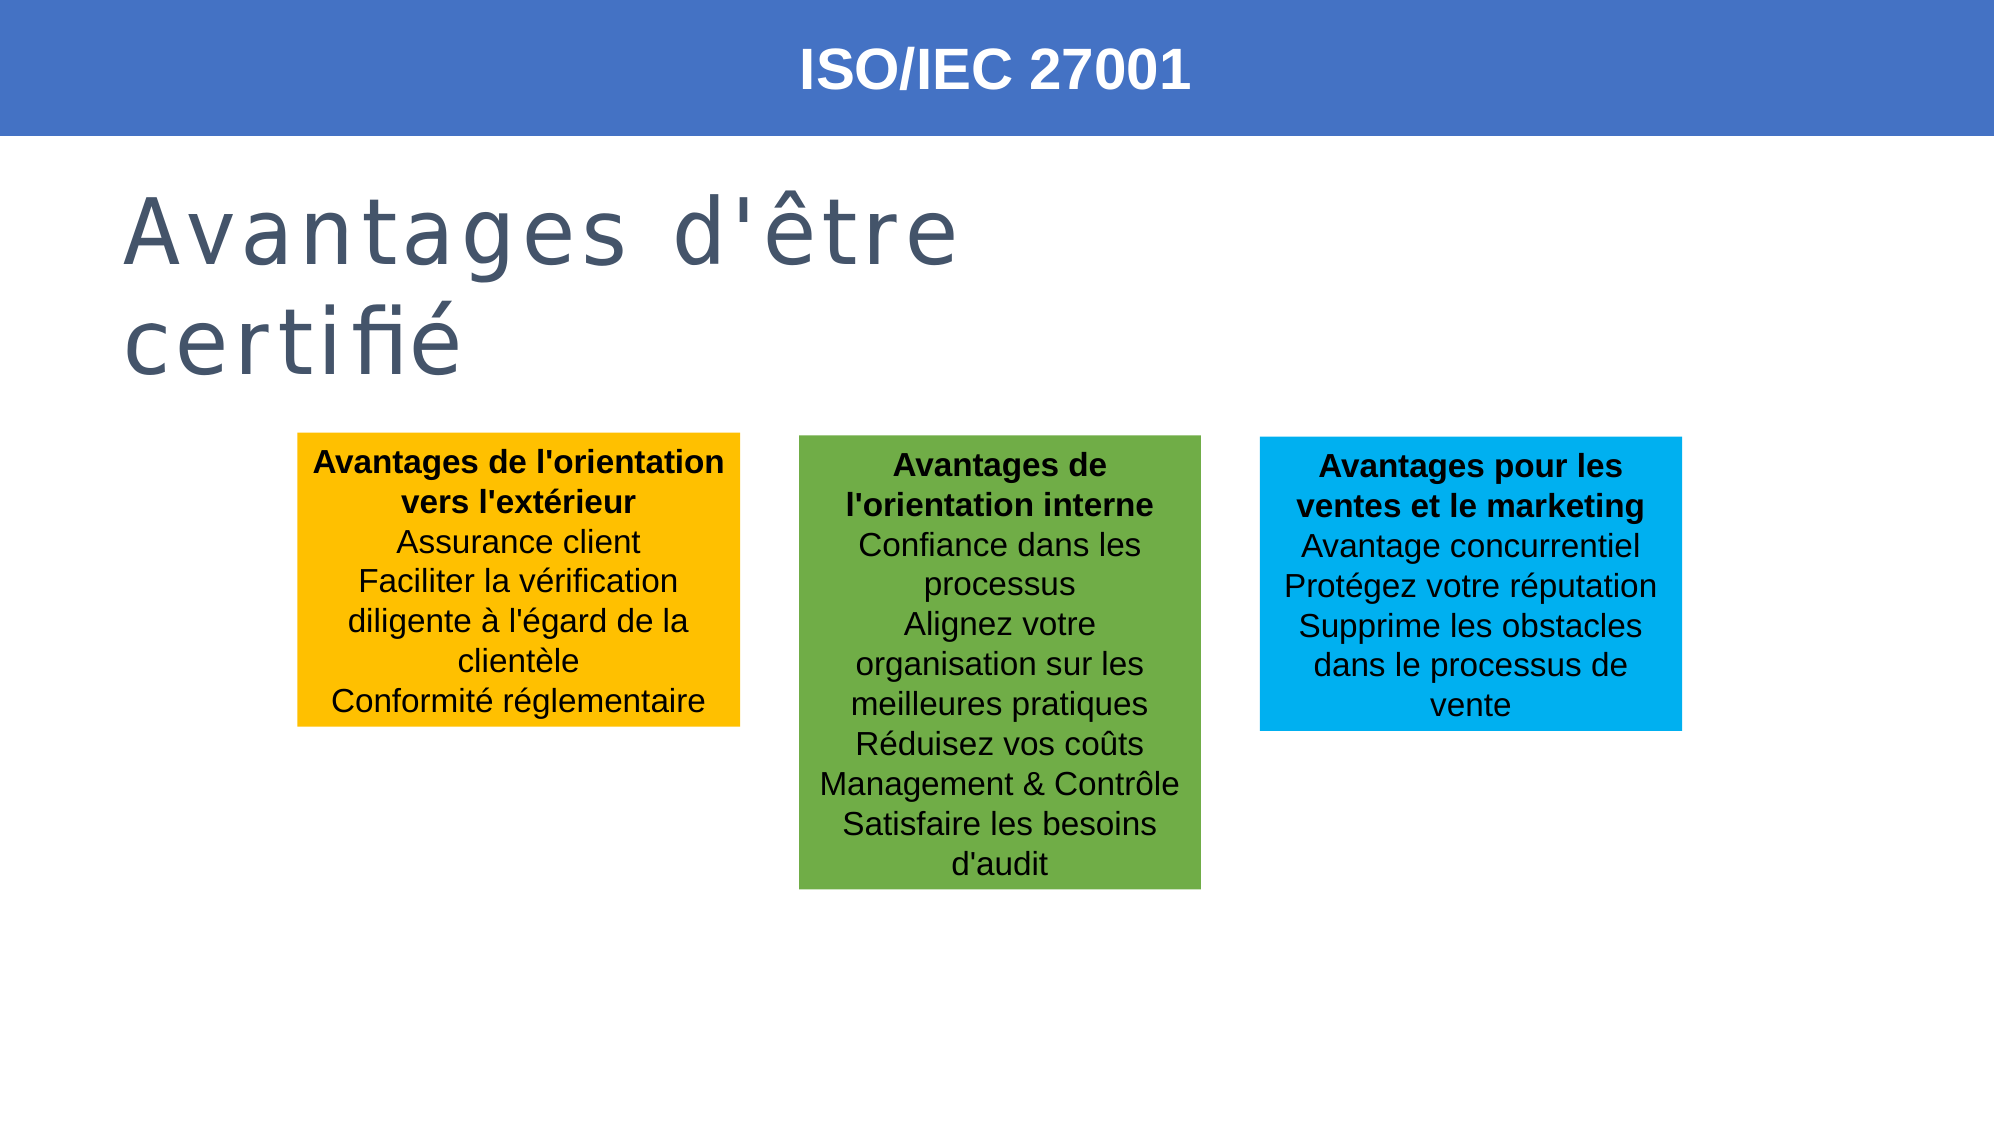

ISO/IEC 27001
# Avantages d'être certifié
Avantages de l'orientation vers l'extérieur
Assurance client
Faciliter la vérification diligente à l'égard de la clientèle
Conformité réglementaire
Avantages de l'orientation interne
Confiance dans les processus
Alignez votre organisation sur les meilleures pratiques
Réduisez vos coûts Management & Contrôle
Satisfaire les besoins d'audit
Avantages pour les ventes et le marketing
Avantage concurrentiel Protégez votre réputation
Supprime les obstacles dans le processus de vente